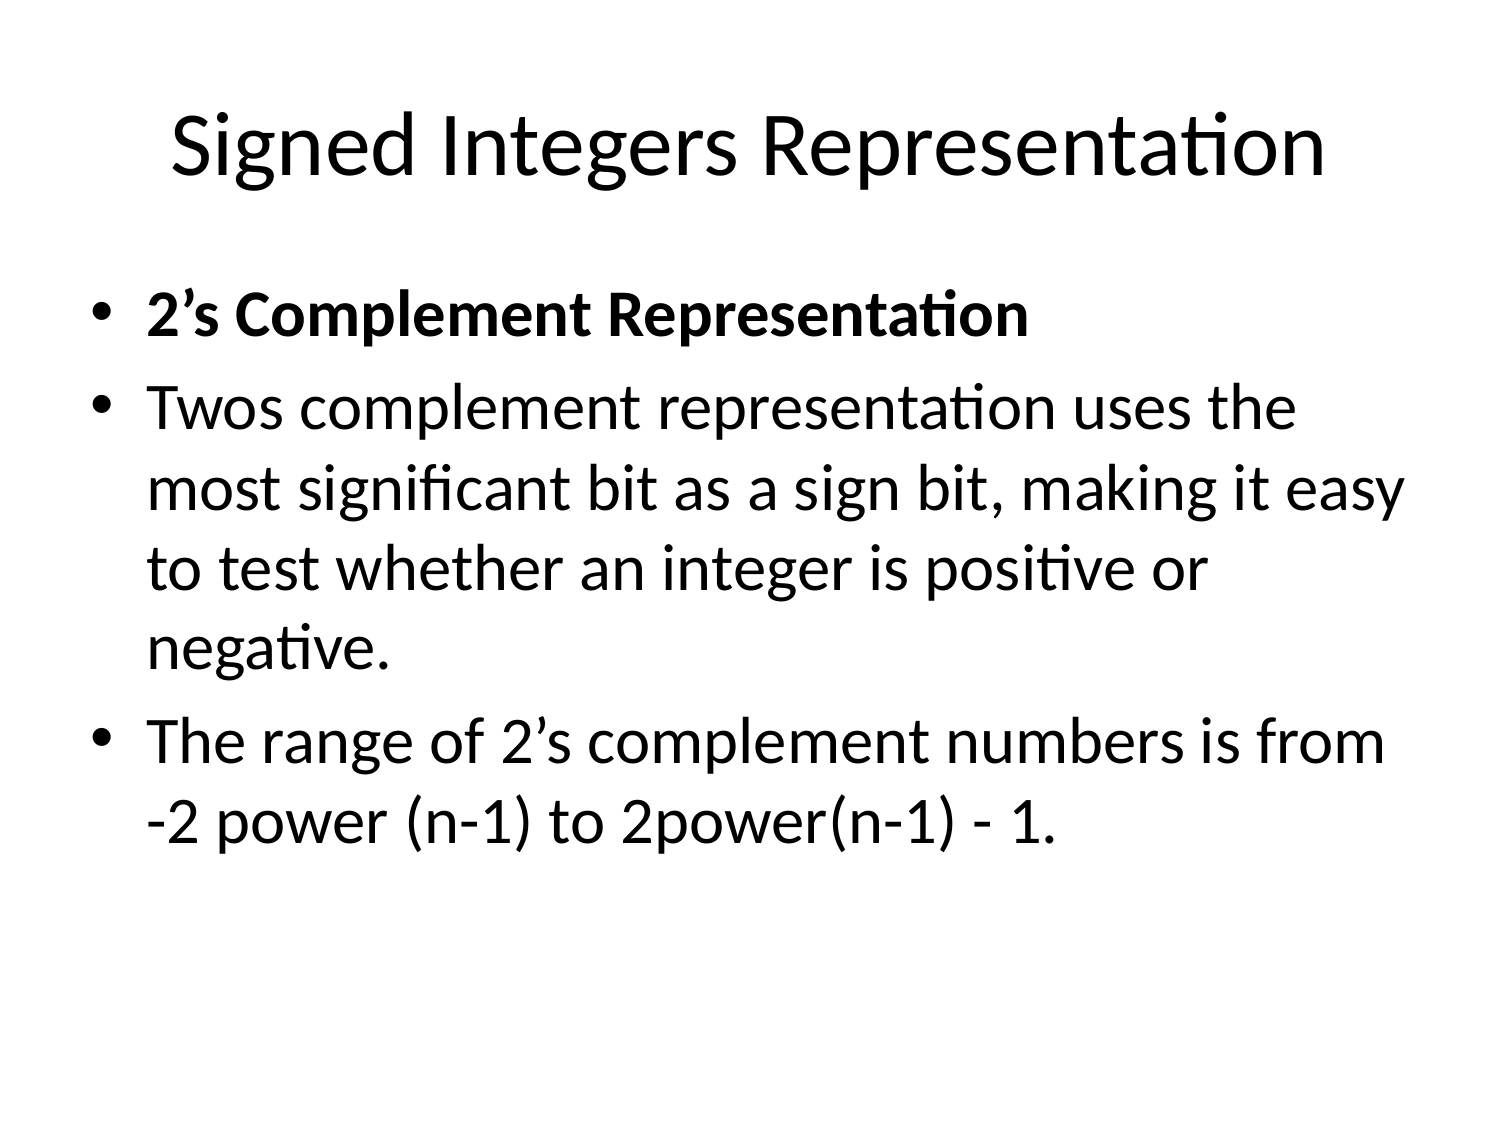

# Signed Integers Representation
2’s Complement Representation
Twos complement representation uses the most significant bit as a sign bit, making it easy to test whether an integer is positive or negative.
The range of 2’s complement numbers is from -2 power (n-1) to 2power(n-1) - 1.